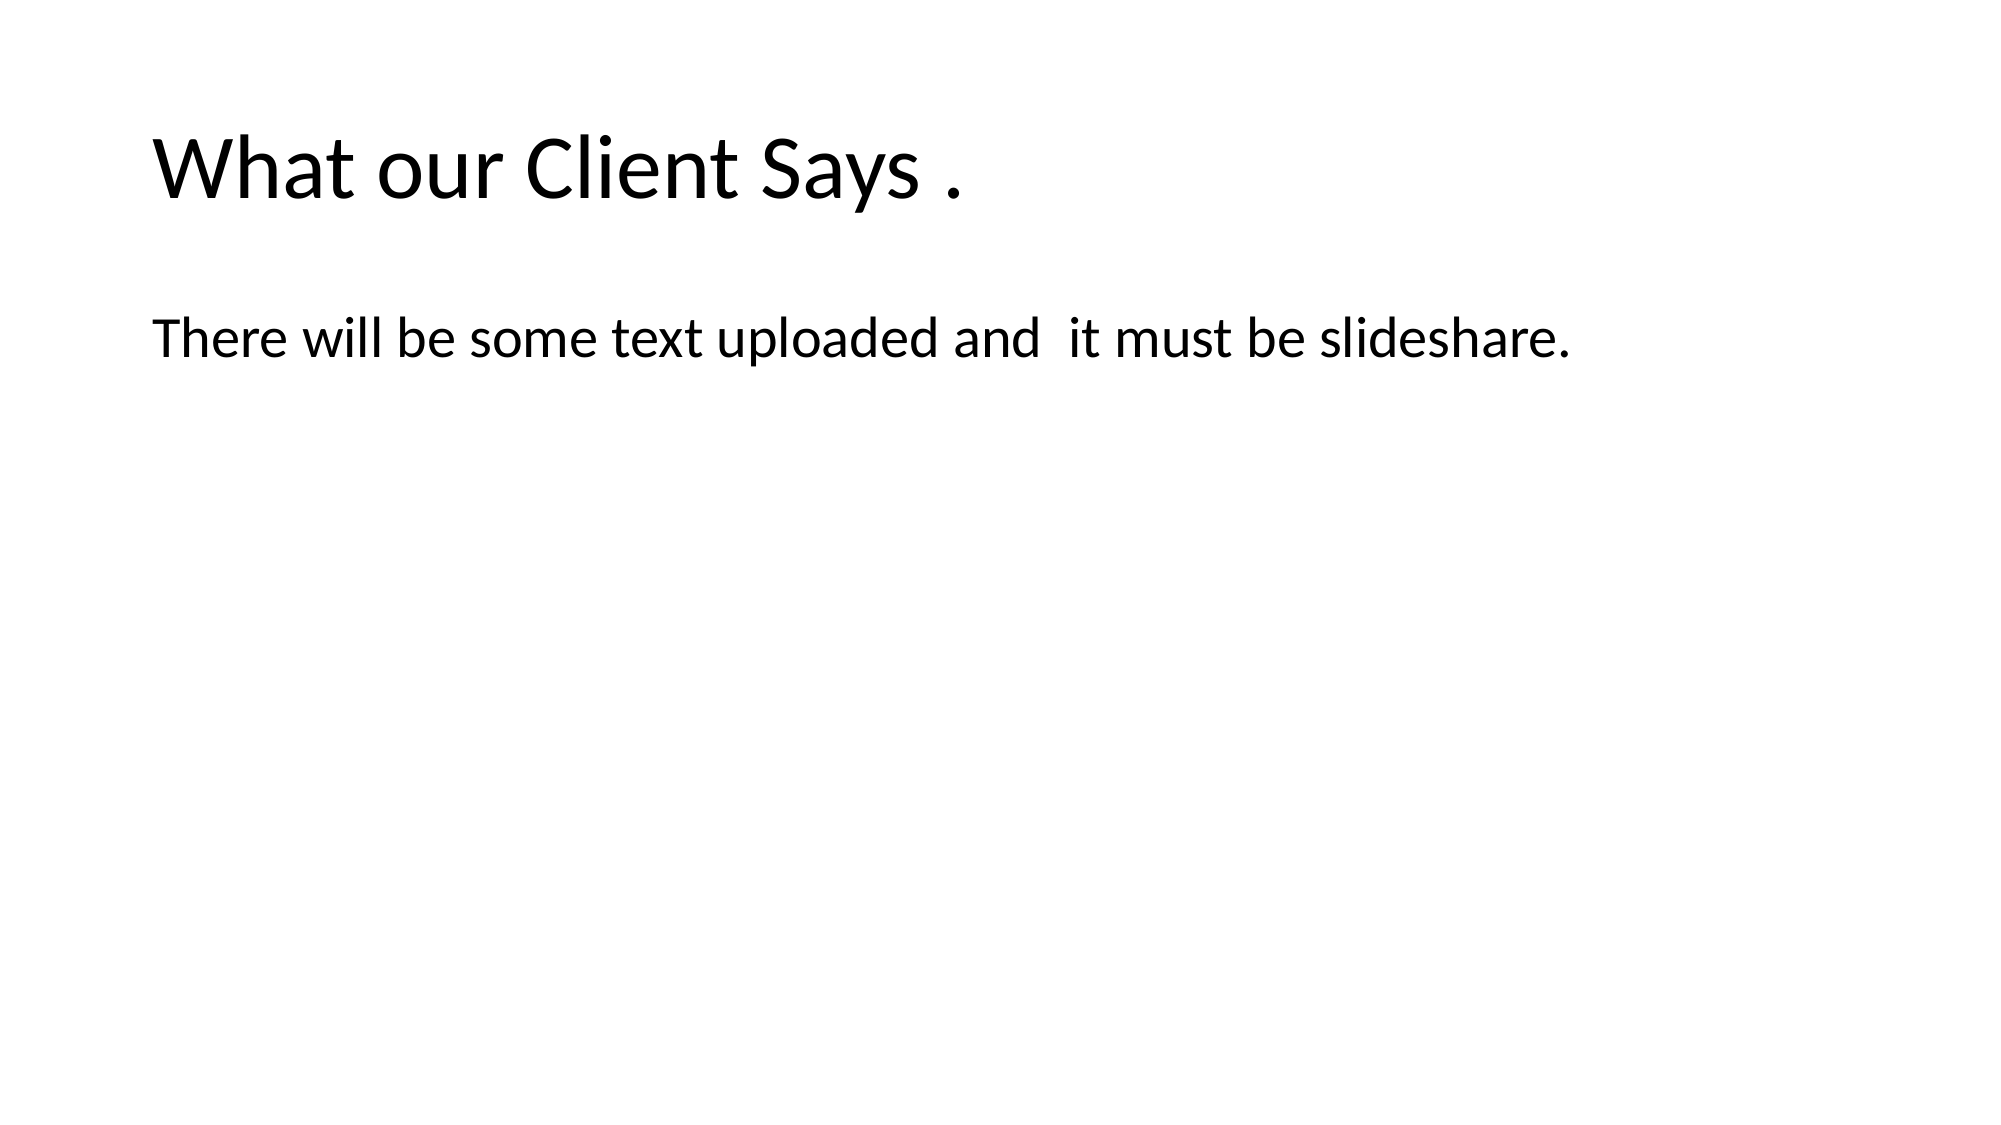

# What our Client Says .
There will be some text uploaded and  it must be slideshare.